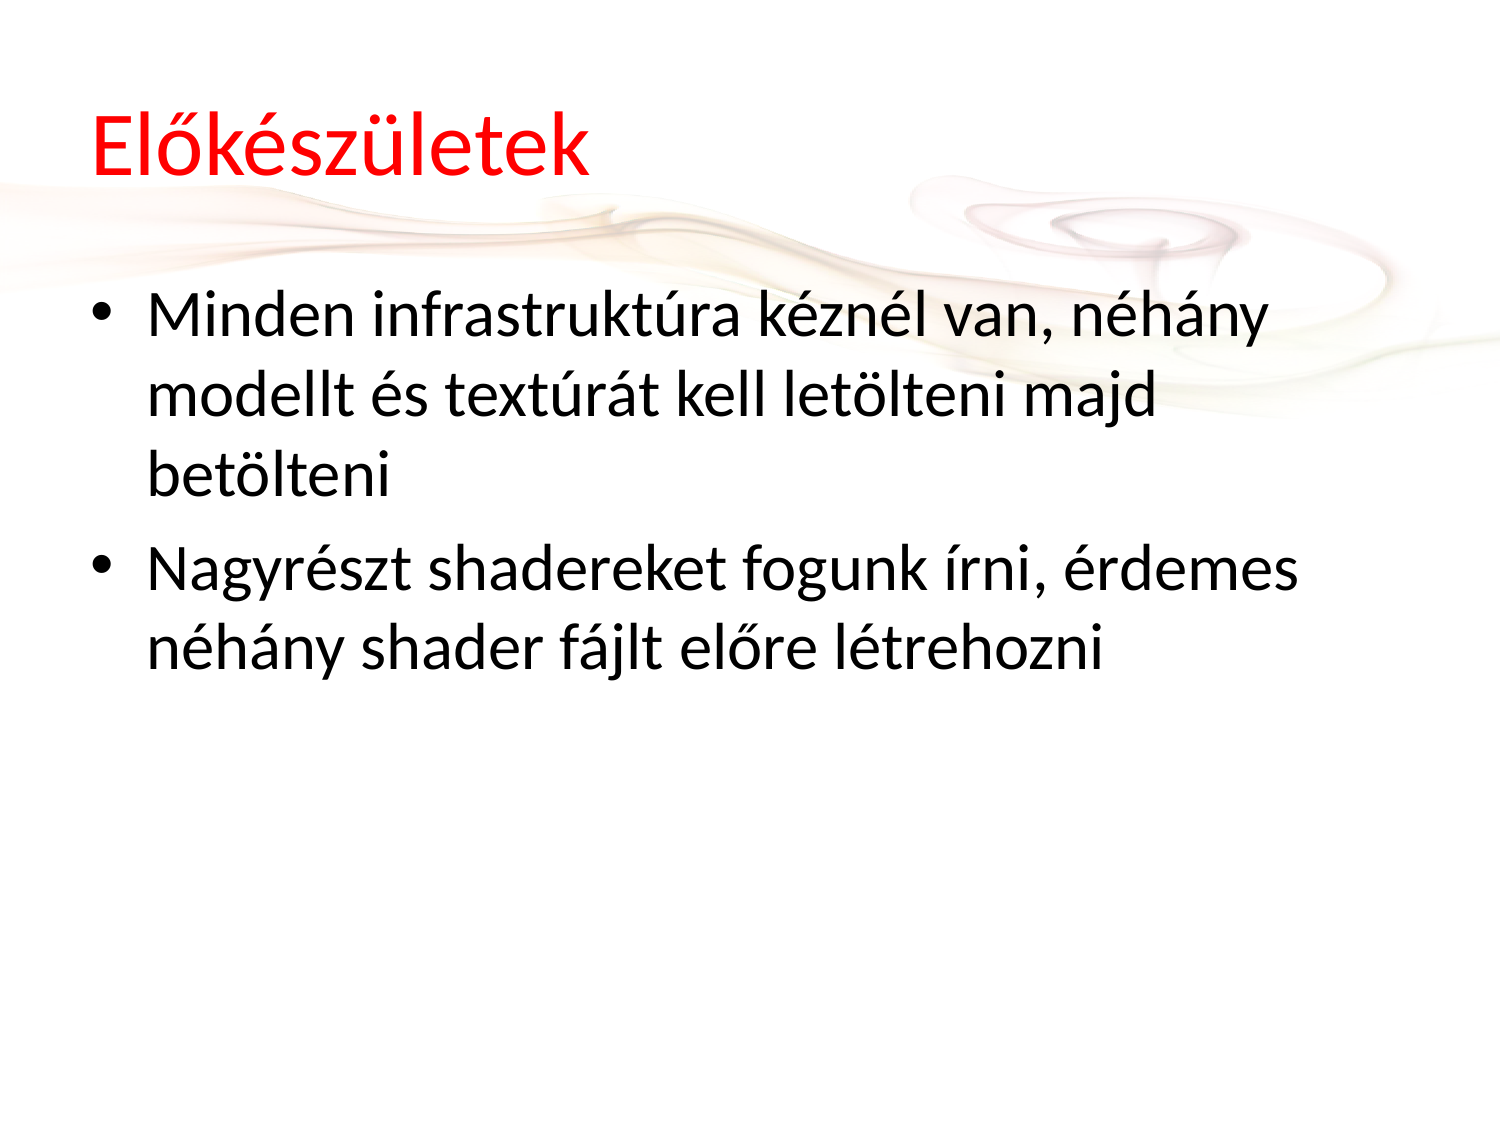

# Előkészületek
Minden infrastruktúra kéznél van, néhány modellt és textúrát kell letölteni majd betölteni
Nagyrészt shadereket fogunk írni, érdemes néhány shader fájlt előre létrehozni